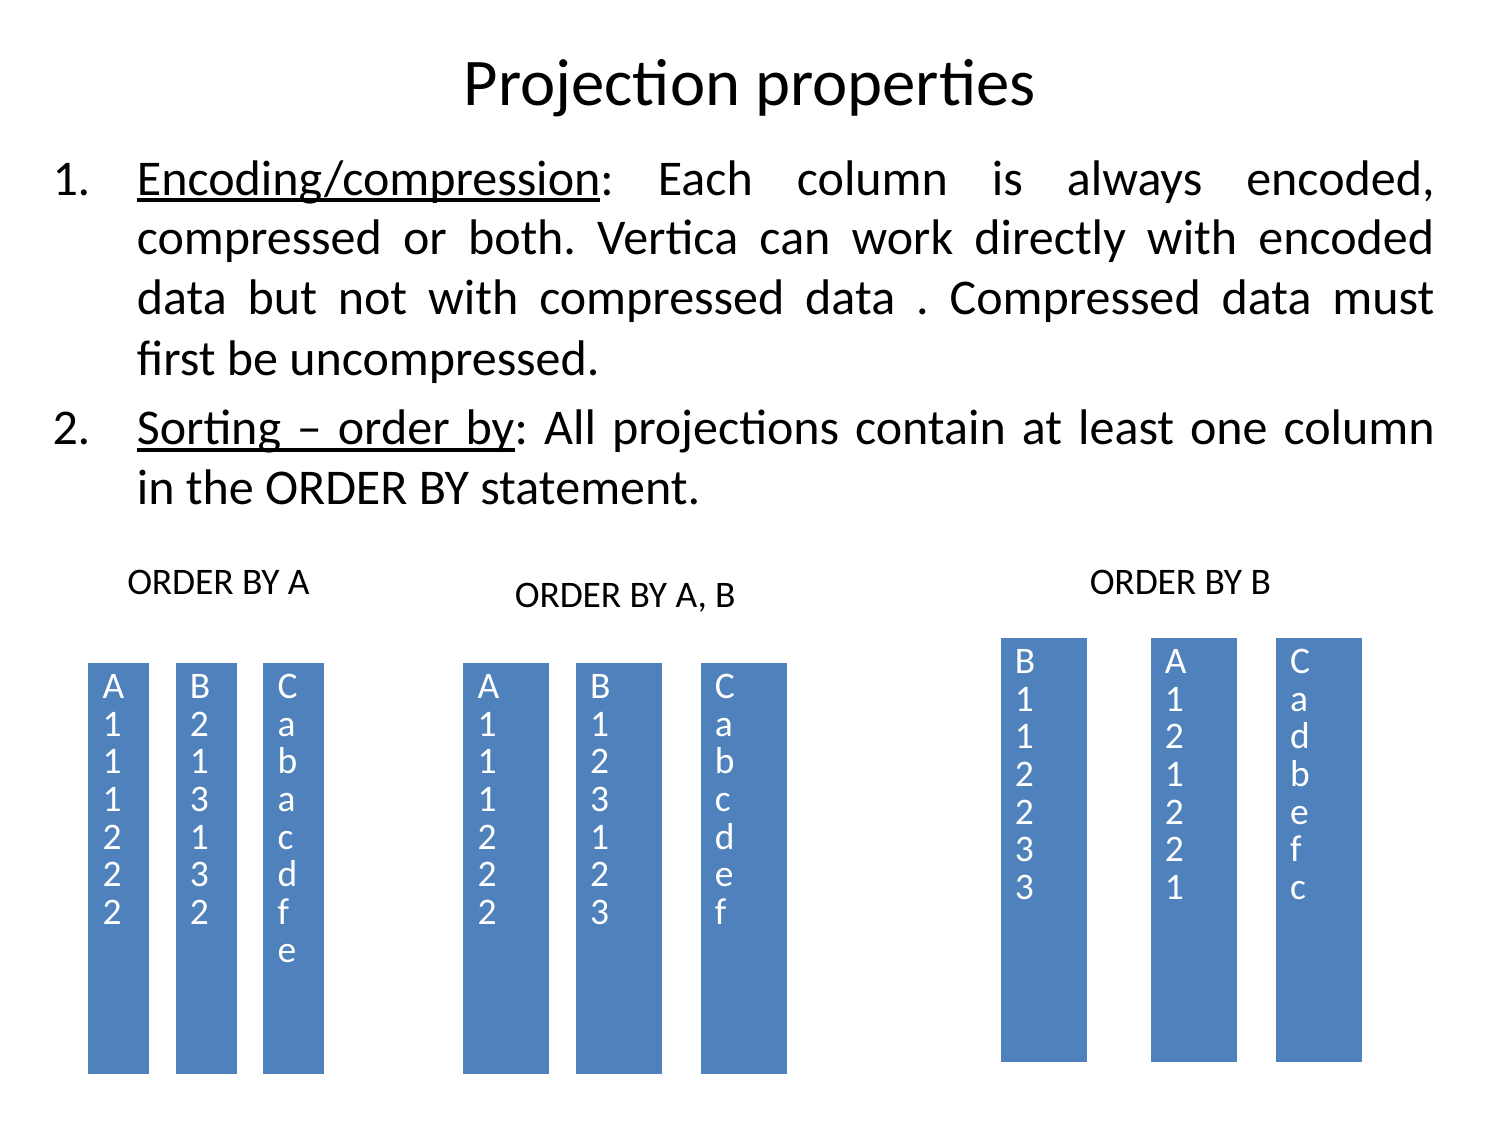

# Projection properties
Encoding/compression: Each column is always encoded, compressed or both. Vertica can work directly with encoded data but not with compressed data . Compressed data must first be uncompressed.
Sorting – order by: All projections contain at least one column in the ORDER BY statement.
ORDER BY A
ORDER BY B
ORDER BY A, B
| B 1 1 2 2 3 3 |
| --- |
| A 1 2 1 2 2 1 |
| --- |
| C a d b e f c |
| --- |
| A 111222 |
| --- |
| B 213132 |
| --- |
| C abacd f e |
| --- |
| A 1 1 1 2 2 2 |
| --- |
| B 1 2 3 1 2 3 |
| --- |
| C a b c d e f |
| --- |